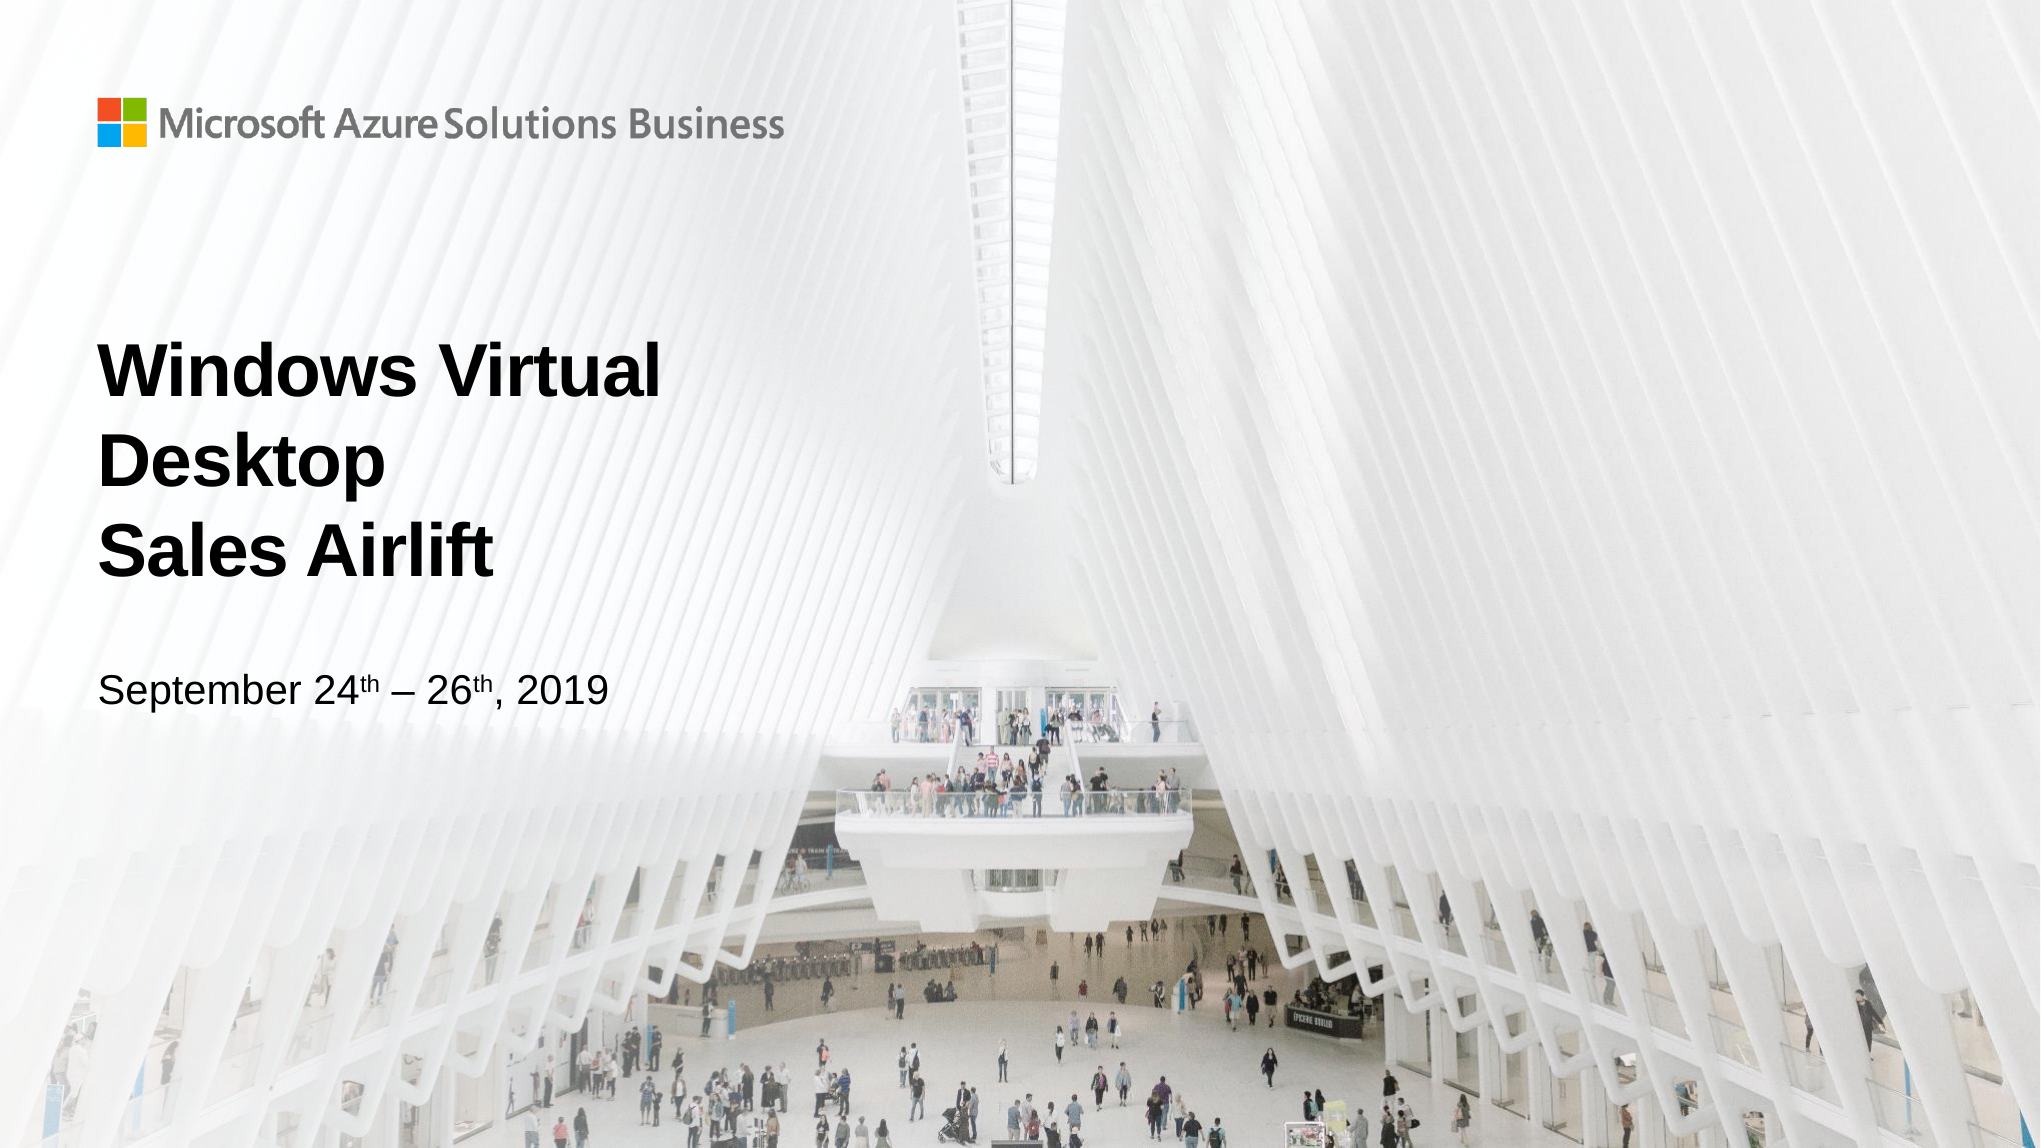

Title Slide Option #2
# Windows Virtual Desktop Sales Airlift
September 24th – 26th, 2019